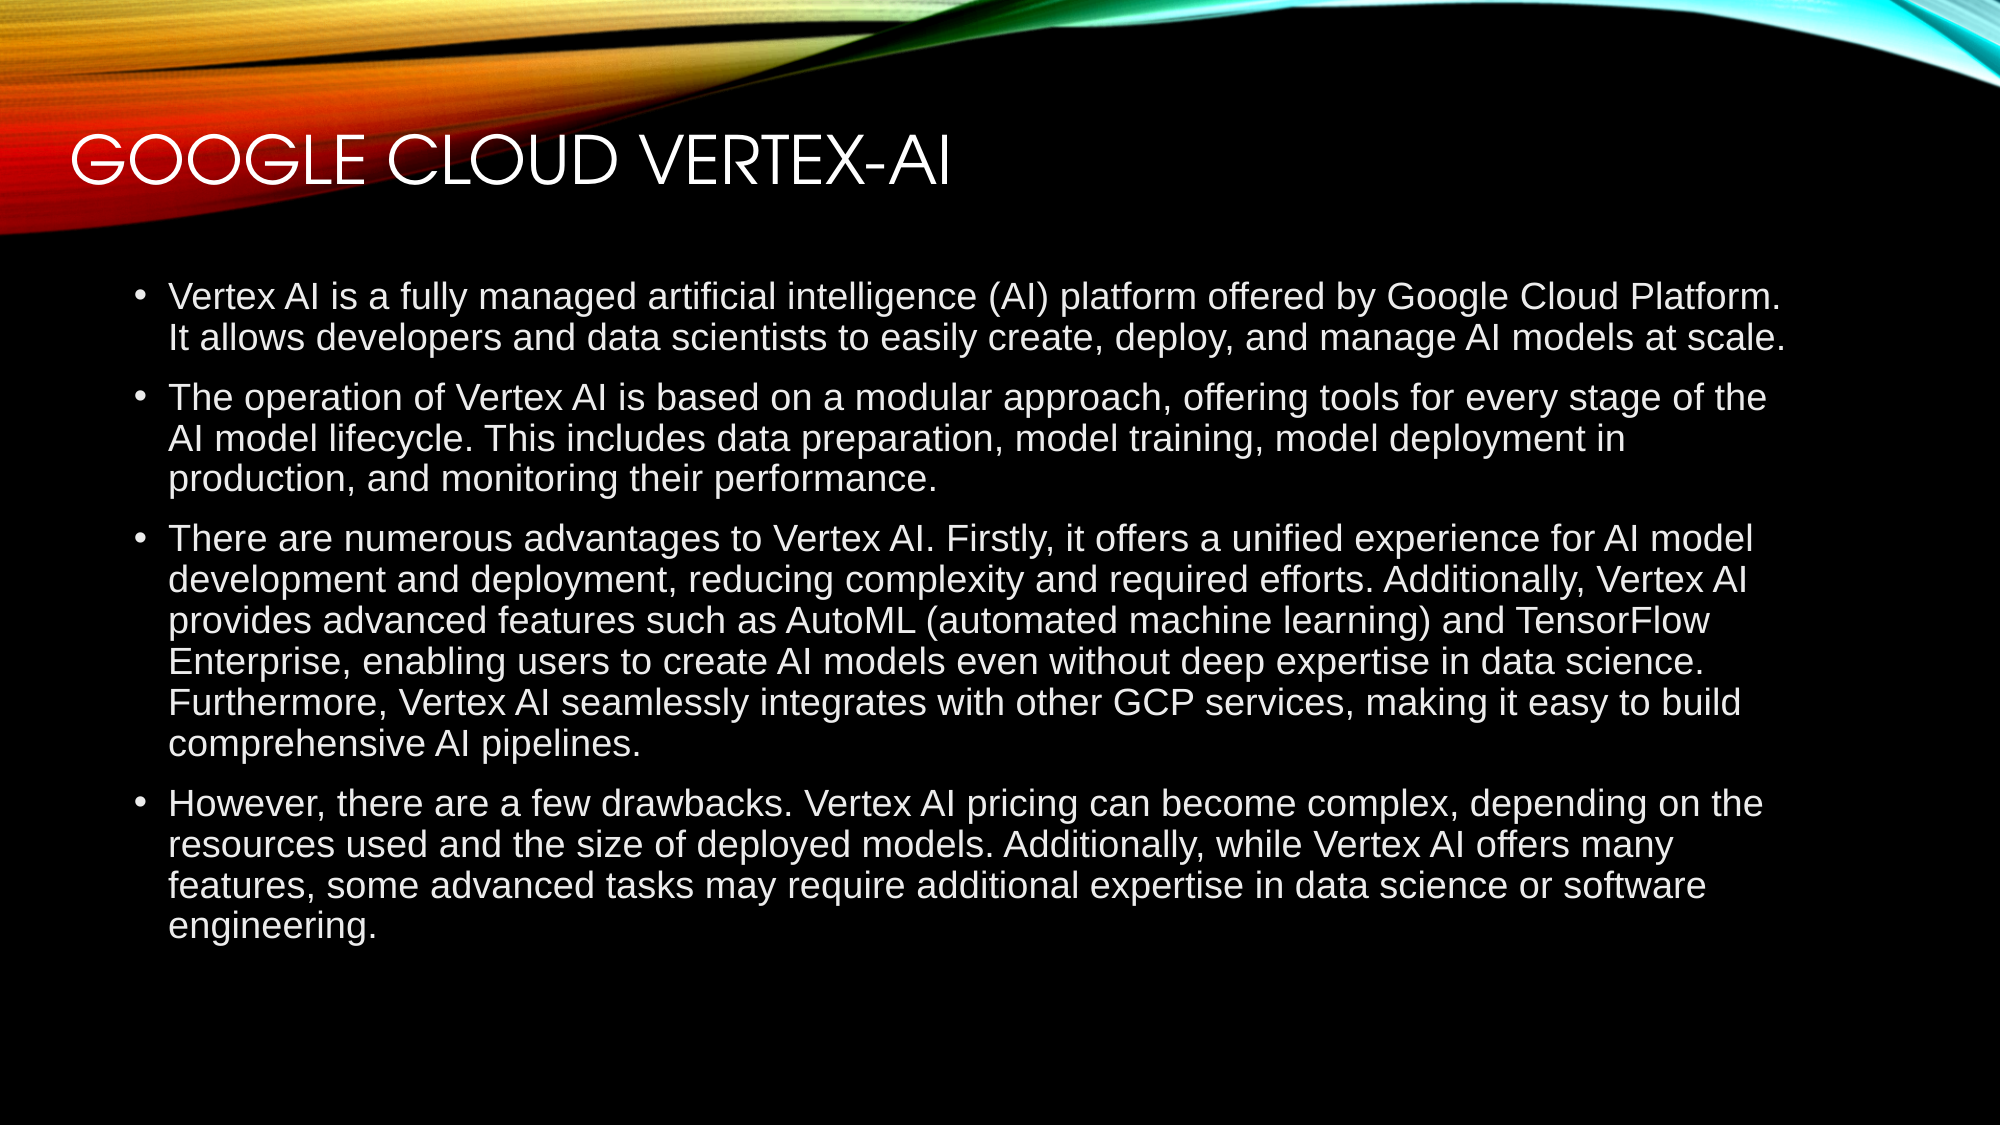

# GOOGLE CLOUD vertex-ai

Vertex AI is a fully managed artificial intelligence (AI) platform offered by Google Cloud Platform. It allows developers and data scientists to easily create, deploy, and manage AI models at scale.
The operation of Vertex AI is based on a modular approach, offering tools for every stage of the AI model lifecycle. This includes data preparation, model training, model deployment in production, and monitoring their performance.
There are numerous advantages to Vertex AI. Firstly, it offers a unified experience for AI model development and deployment, reducing complexity and required efforts. Additionally, Vertex AI provides advanced features such as AutoML (automated machine learning) and TensorFlow Enterprise, enabling users to create AI models even without deep expertise in data science. Furthermore, Vertex AI seamlessly integrates with other GCP services, making it easy to build comprehensive AI pipelines.
However, there are a few drawbacks. Vertex AI pricing can become complex, depending on the resources used and the size of deployed models. Additionally, while Vertex AI offers many features, some advanced tasks may require additional expertise in data science or software engineering.